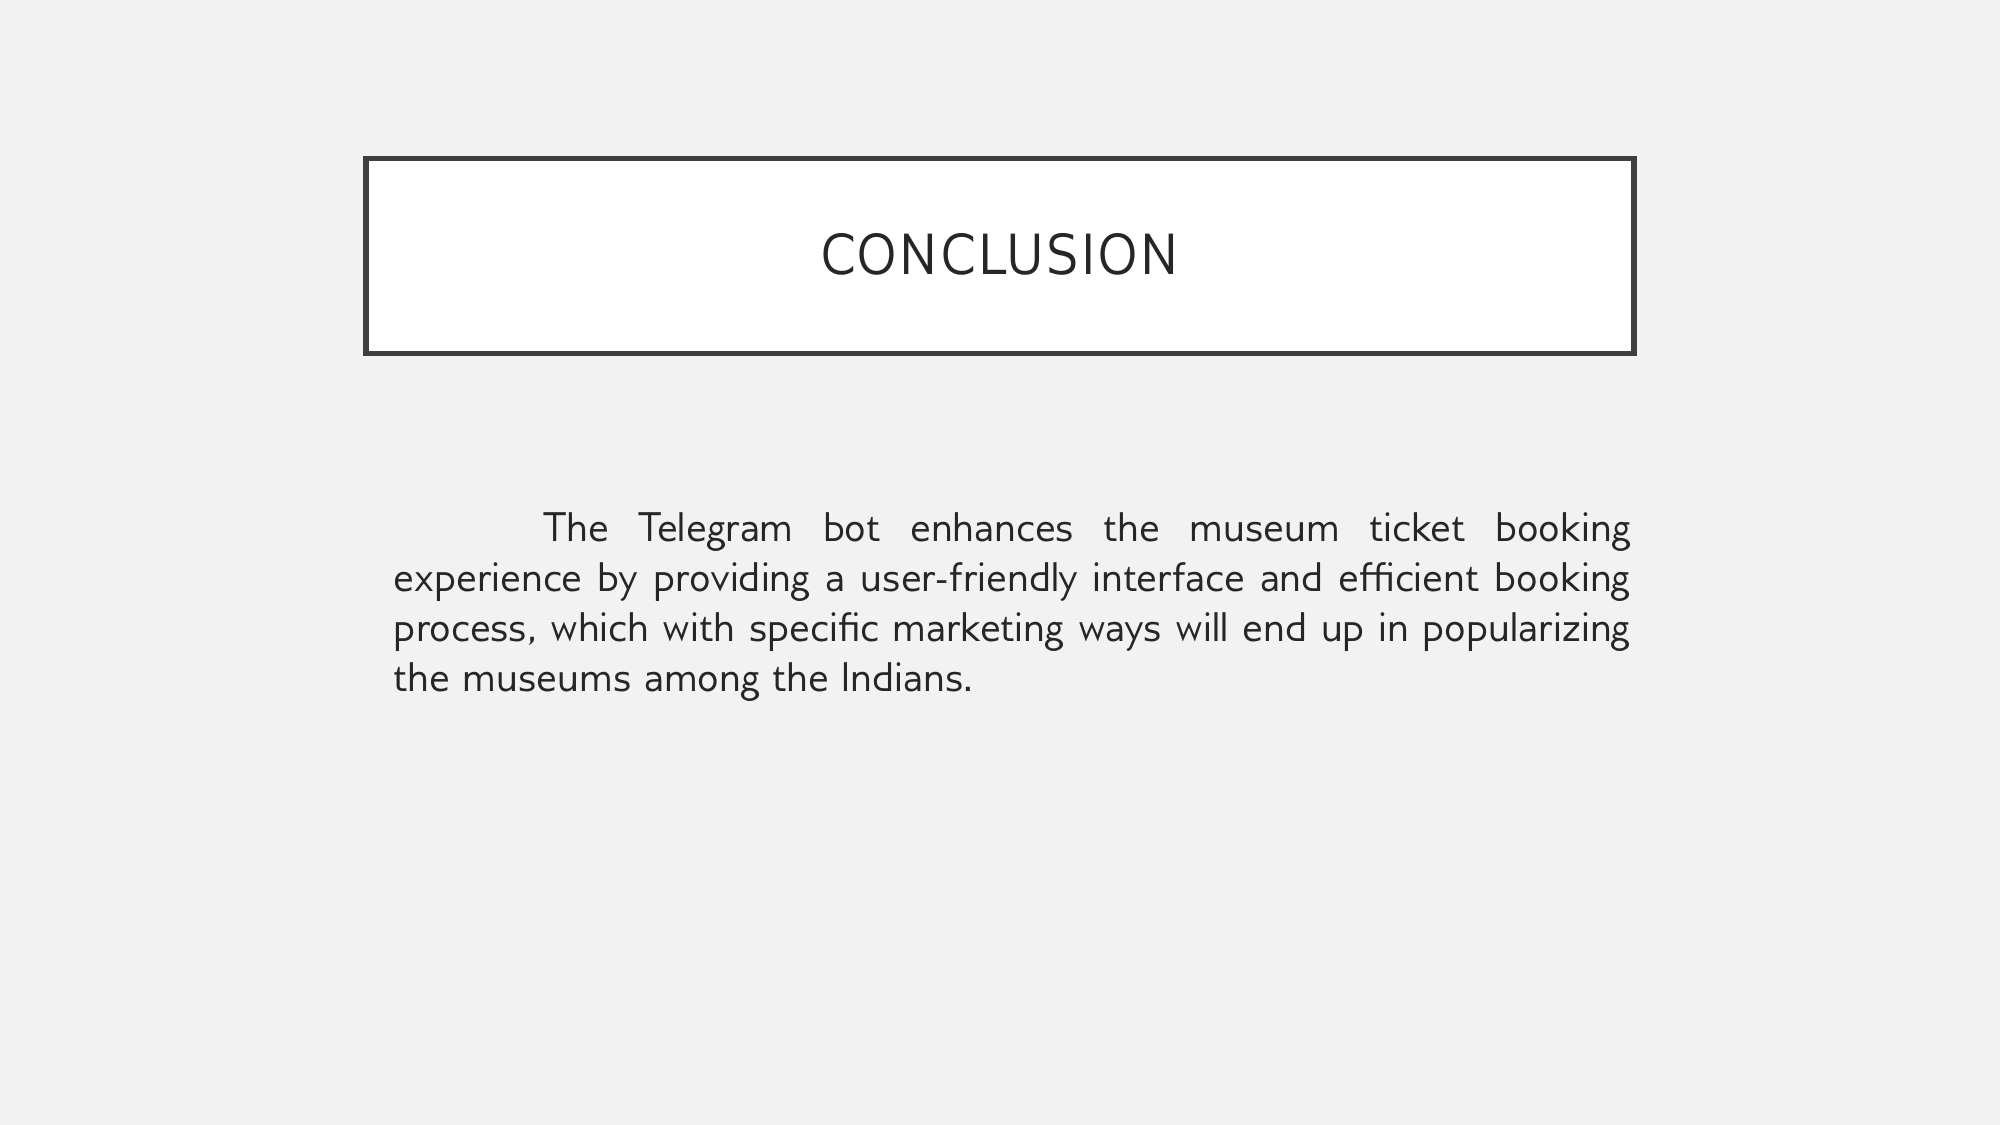

# Conclusion
	The Telegram bot enhances the museum ticket booking experience by providing a user-friendly interface and efficient booking process, which with specific marketing ways will end up in popularizing the museums among the Indians.